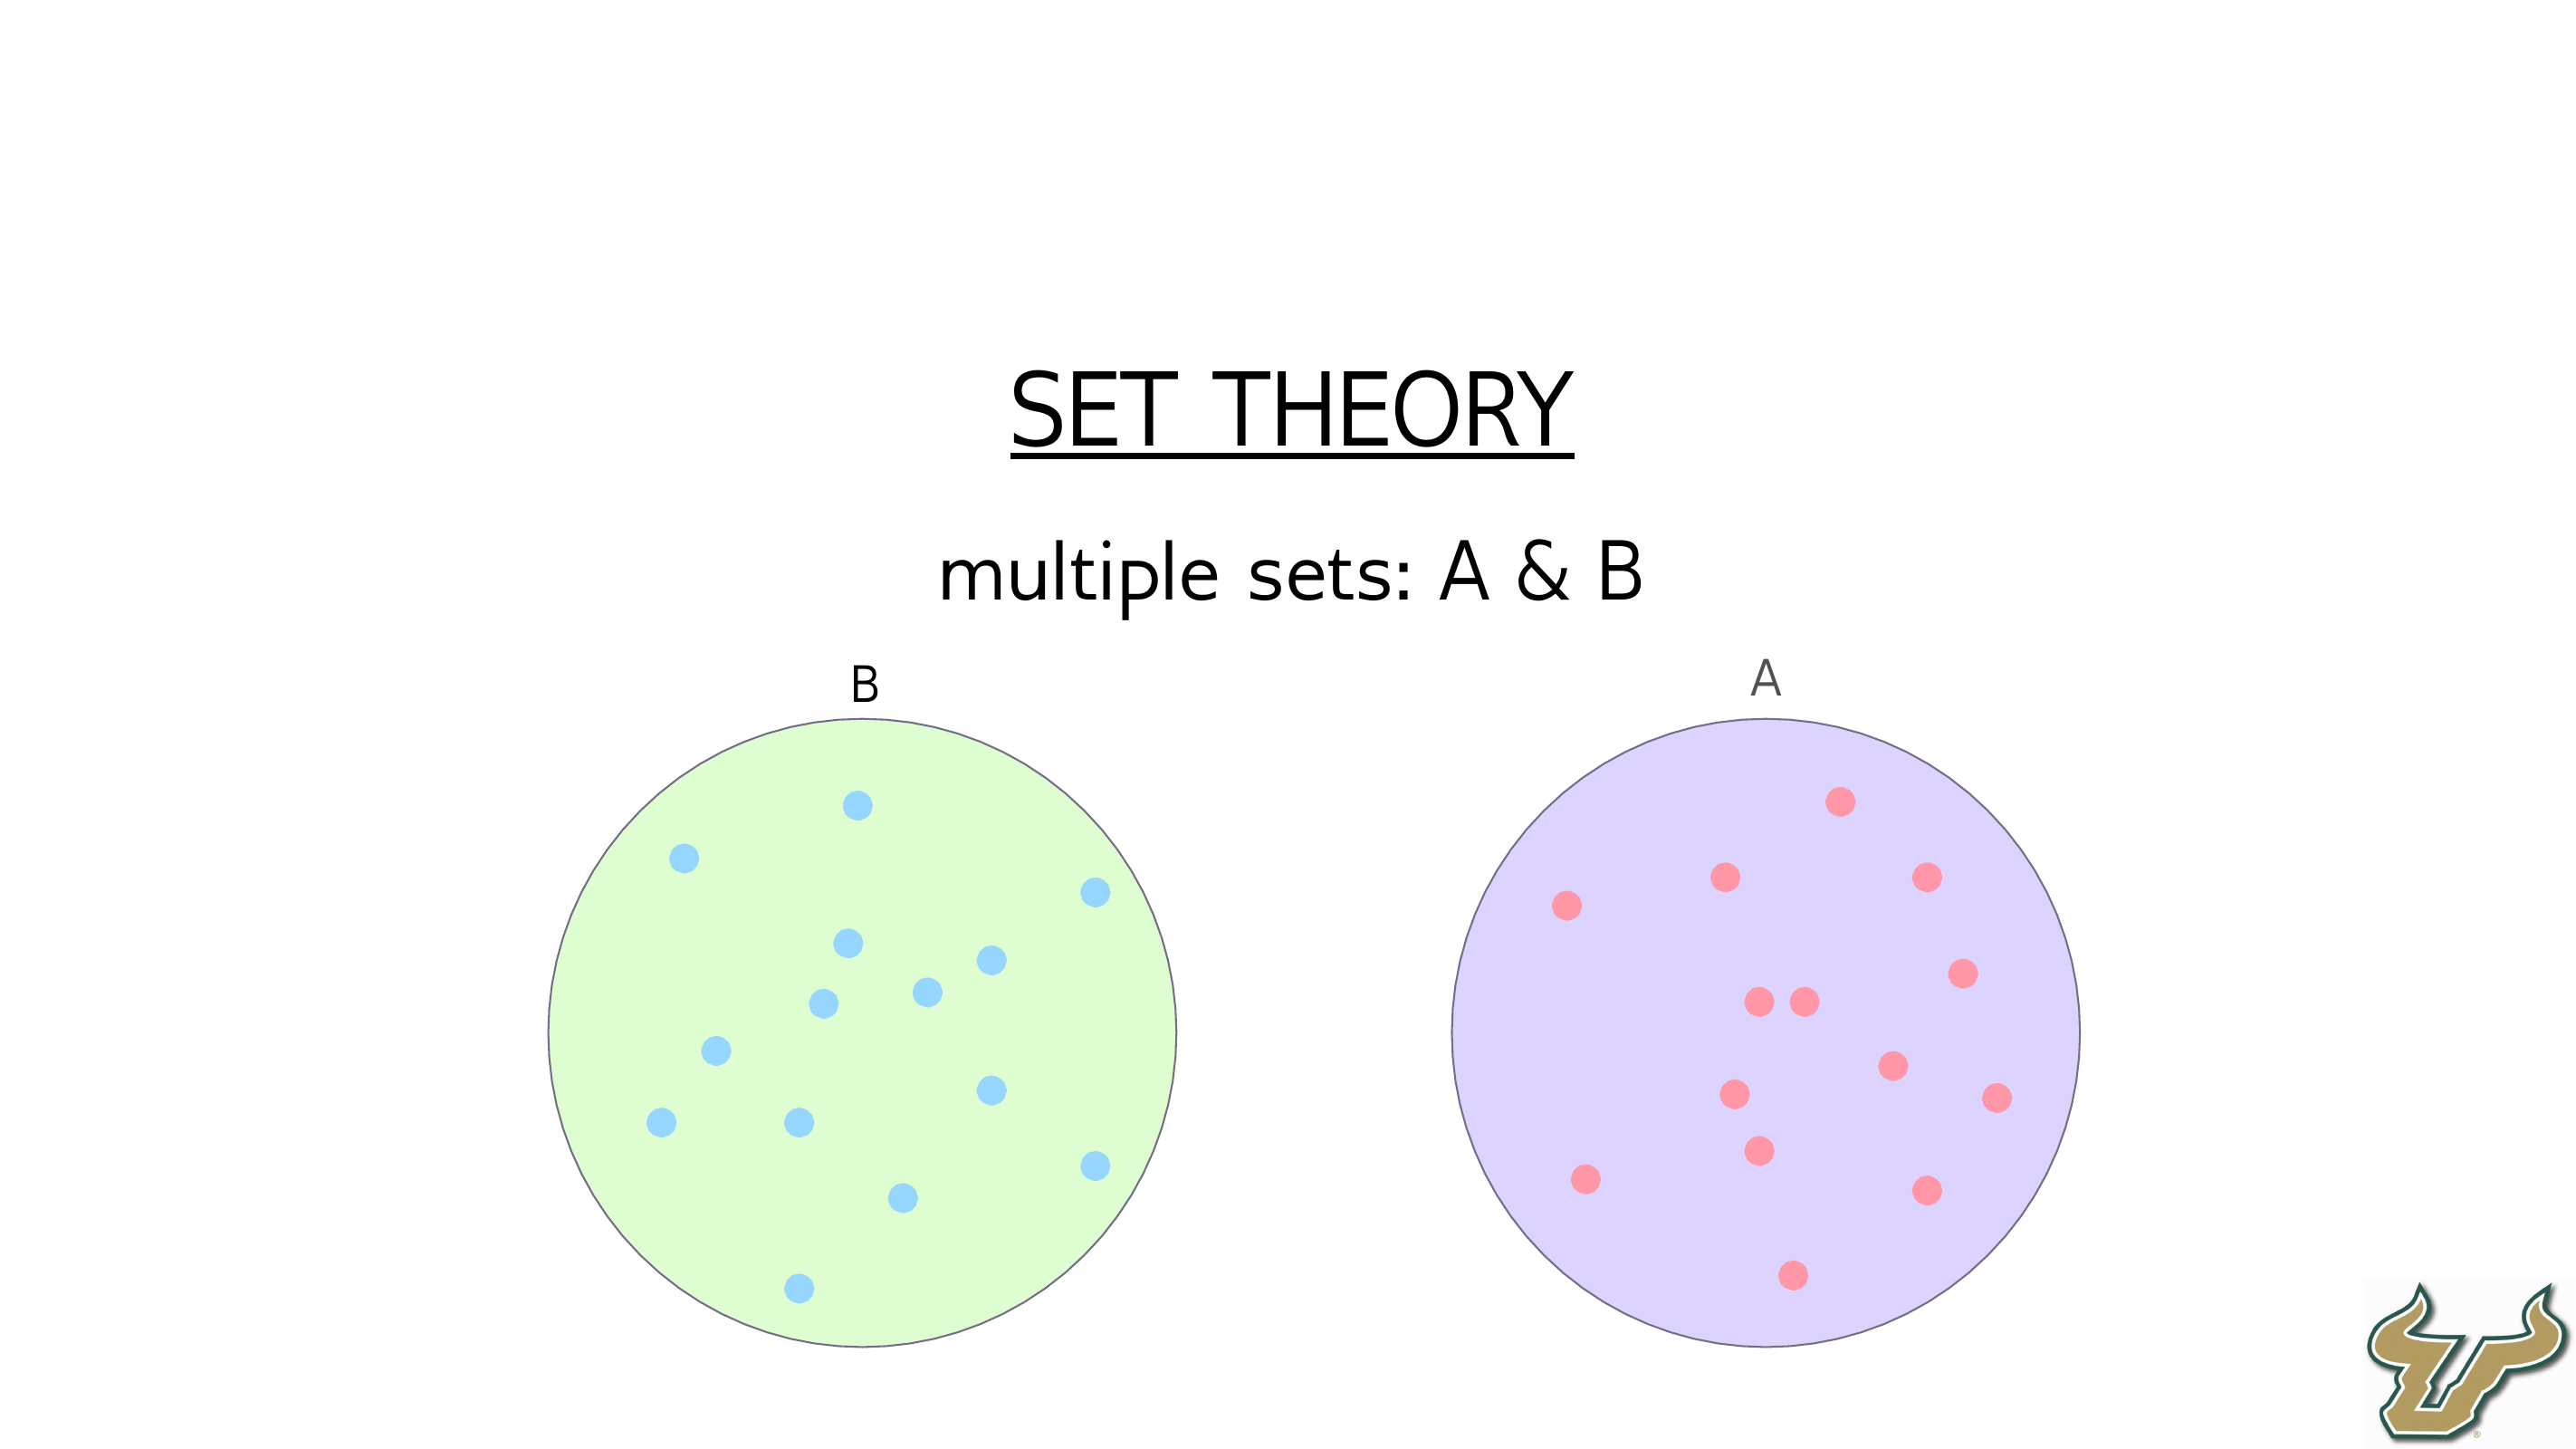

set theory
multiple sets: A & B

B
A